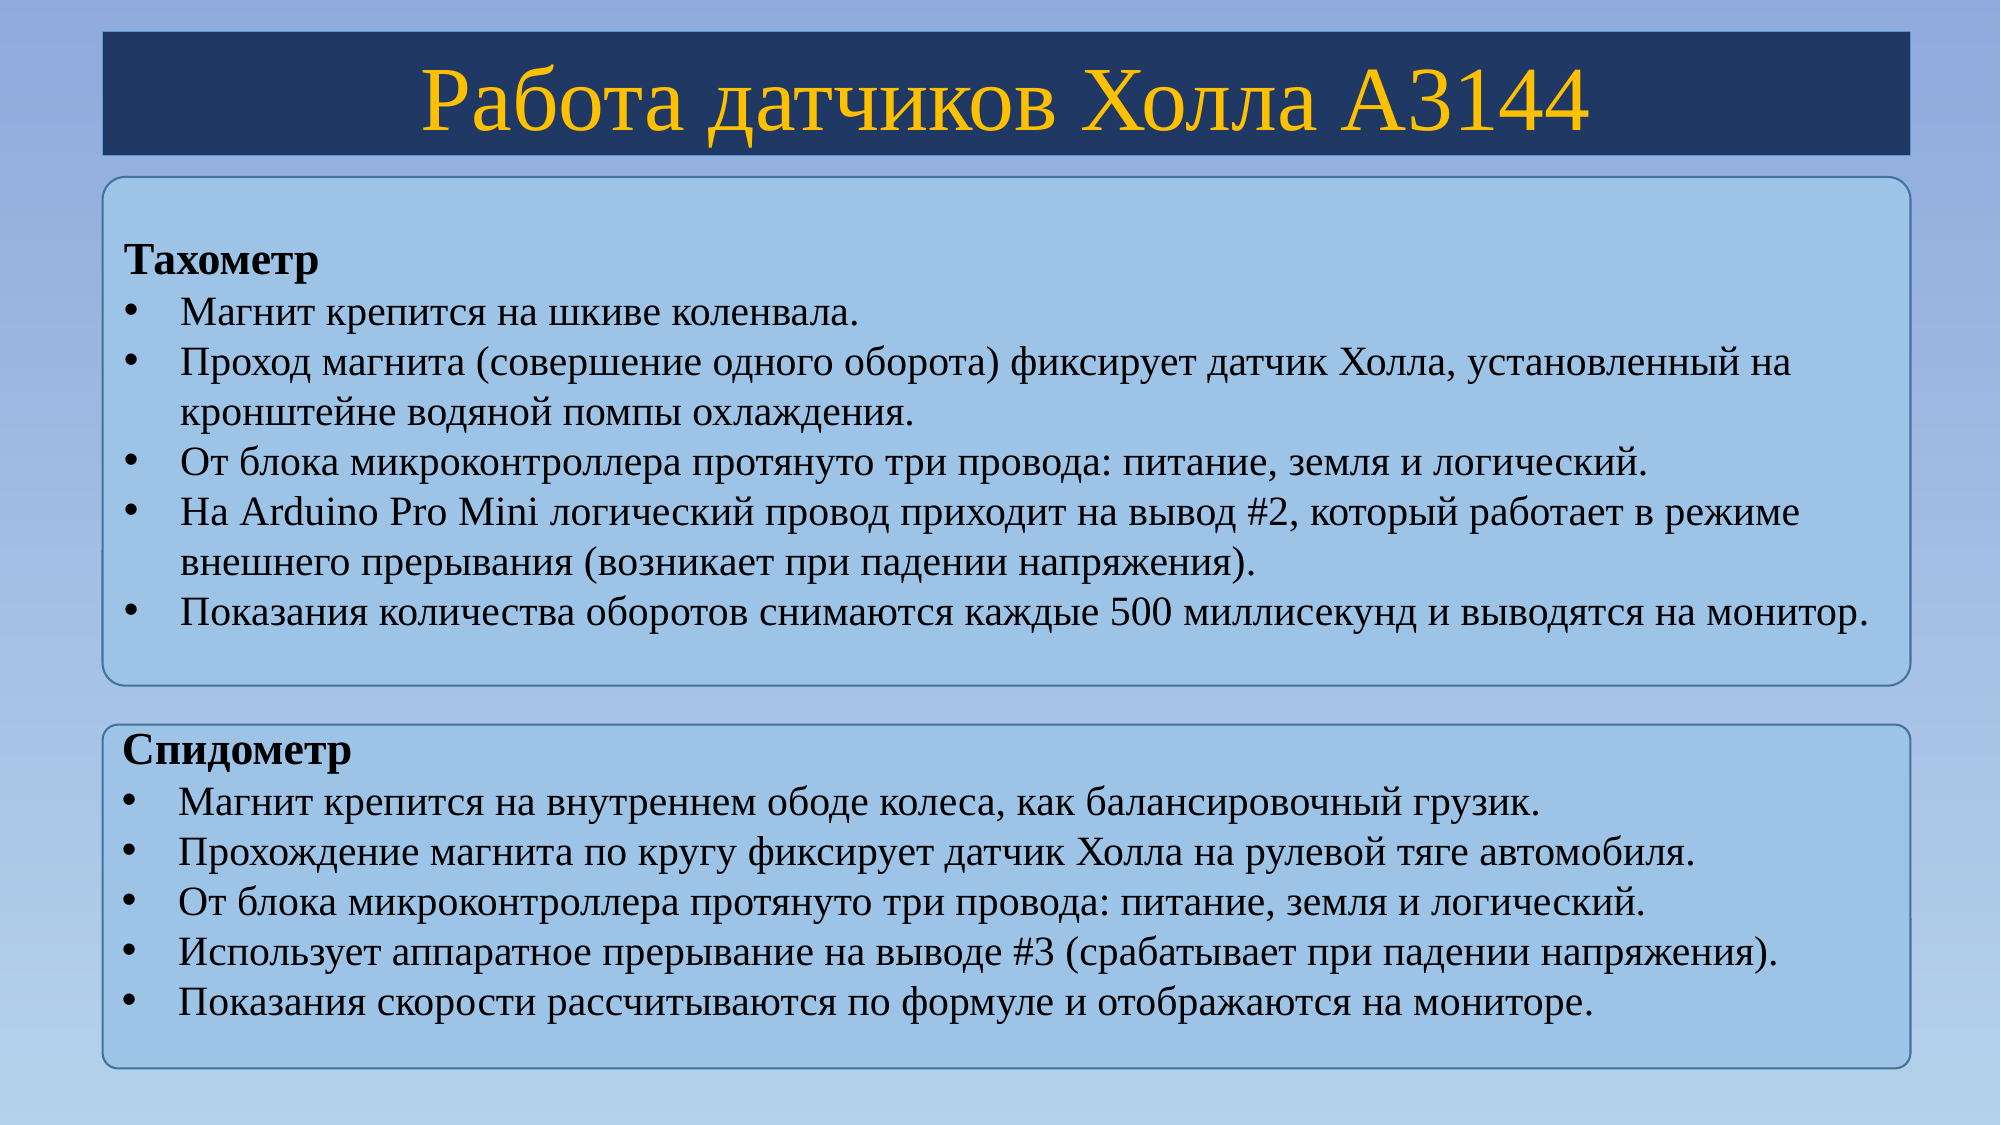

Работа датчиков Холла А3144
Тахометр
Магнит крепится на шкиве коленвала.
Проход магнита (совершение одного оборота) фиксирует датчик Холла, установленный на кронштейне водяной помпы охлаждения.
От блока микроконтроллера протянуто три провода: питание, земля и логический.
На Arduino Pro Mini логический провод приходит на вывод #2, который работает в режиме внешнего прерывания (возникает при падении напряжения).
Показания количества оборотов снимаются каждые 500 миллисекунд и выводятся на монитор.
Спидометр
Магнит крепится на внутреннем ободе колеса, как балансировочный грузик.
Прохождение магнита по кругу фиксирует датчик Холла на рулевой тяге автомобиля.
От блока микроконтроллера протянуто три провода: питание, земля и логический.
Использует аппаратное прерывание на выводе #3 (срабатывает при падении напряжения).
Показания скорости рассчитываются по формуле и отображаются на мониторе.